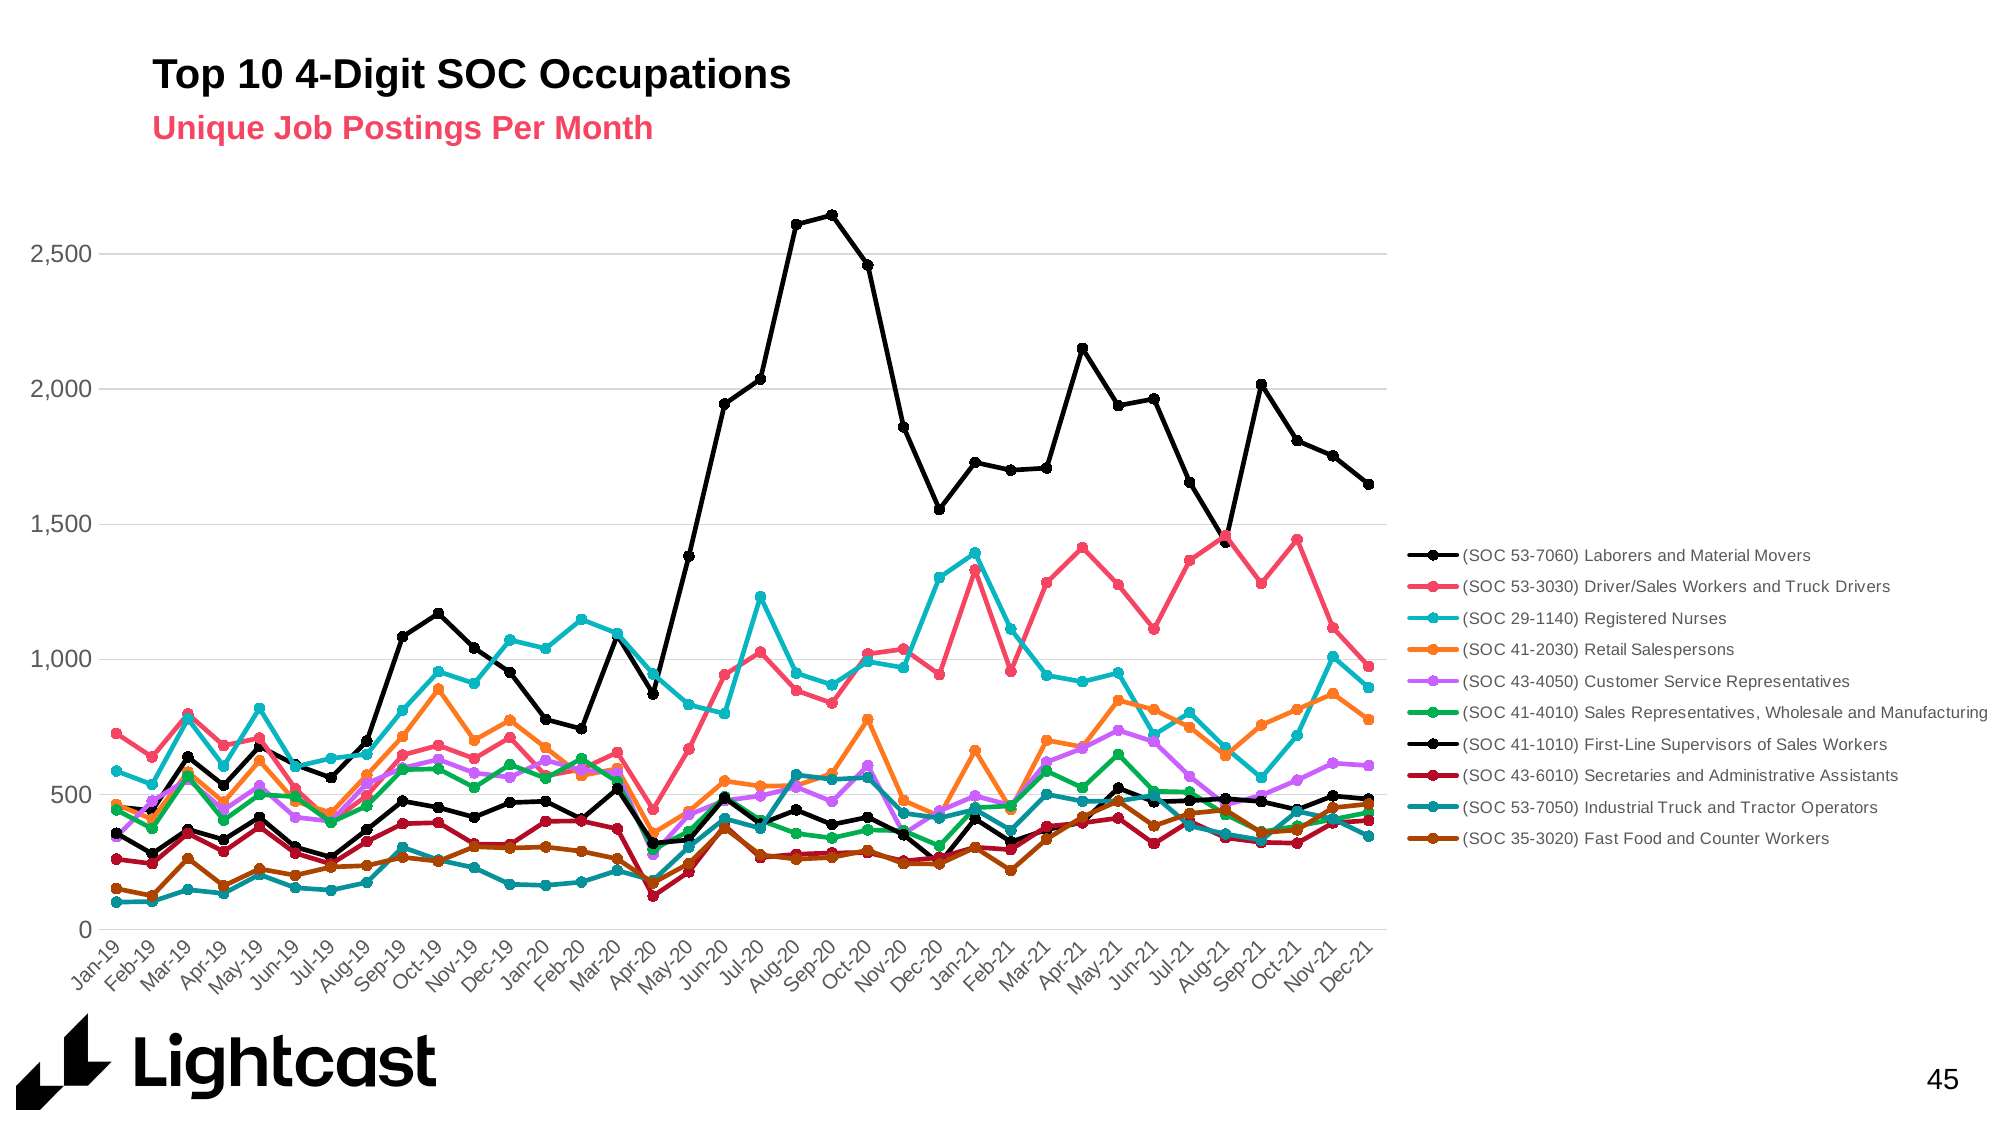

# Top 10 4-Digit SOC Occupations
Unique Job Postings Per Month

### Chart

| Category | (SOC 53-7060) Laborers and Material Movers | (SOC 53-3030) Driver/Sales Workers and Truck Drivers | (SOC 29-1140) Registered Nurses | (SOC 41-2030) Retail Salespersons | (SOC 43-4050) Customer Service Representatives | (SOC 41-4010) Sales Representatives, Wholesale and Manufacturing | (SOC 41-1010) First-Line Supervisors of Sales Workers | (SOC 43-6010) Secretaries and Administrative Assistants | (SOC 53-7050) Industrial Truck and Tractor Operators | (SOC 35-3020) Fast Food and Counter Workers |
|---|---|---|---|---|---|---|---|---|---|---|
| Jan-19 | 454.0 | 726.0 | 587.0 | 463.0 | 344.0 | 443.0 | 357.0 | 261.0 | 102.0 | 152.0 |
| Feb-19 | 441.0 | 639.0 | 537.0 | 409.0 | 476.0 | 374.0 | 281.0 | 244.0 | 104.0 | 125.0 |
| Mar-19 | 639.0 | 798.0 | 780.0 | 583.0 | 556.0 | 568.0 | 371.0 | 356.0 | 148.0 | 264.0 |
| Apr-19 | 534.0 | 681.0 | 605.0 | 472.0 | 443.0 | 405.0 | 333.0 | 289.0 | 134.0 | 162.0 |
| May-19 | 678.0 | 709.0 | 819.0 | 625.0 | 532.0 | 500.0 | 416.0 | 381.0 | 204.0 | 225.0 |
| Jun-19 | 610.0 | 522.0 | 603.0 | 475.0 | 416.0 | 492.0 | 306.0 | 283.0 | 155.0 | 201.0 |
| Jul-19 | 562.0 | 399.0 | 634.0 | 432.0 | 401.0 | 397.0 | 268.0 | 243.0 | 146.0 | 232.0 |
| Aug-19 | 698.0 | 496.0 | 649.0 | 572.0 | 541.0 | 458.0 | 370.0 | 326.0 | 175.0 | 237.0 |
| Sep-19 | 1084.0 | 646.0 | 812.0 | 715.0 | 598.0 | 592.0 | 476.0 | 392.0 | 305.0 | 268.0 |
| Oct-19 | 1170.0 | 682.0 | 955.0 | 890.0 | 630.0 | 595.0 | 452.0 | 396.0 | 258.0 | 253.0 |
| Nov-19 | 1042.0 | 633.0 | 911.0 | 701.0 | 580.0 | 526.0 | 416.0 | 317.0 | 229.0 | 307.0 |
| Dec-19 | 952.0 | 711.0 | 1072.0 | 775.0 | 564.0 | 611.0 | 470.0 | 315.0 | 168.0 | 302.0 |
| Jan-20 | 778.0 | 569.0 | 1040.0 | 673.0 | 627.0 | 560.0 | 475.0 | 401.0 | 164.0 | 306.0 |
| Feb-20 | 743.0 | 594.0 | 1148.0 | 570.0 | 591.0 | 633.0 | 409.0 | 402.0 | 176.0 | 290.0 |
| Mar-20 | 1089.0 | 656.0 | 1096.0 | 596.0 | 580.0 | 547.0 | 521.0 | 373.0 | 219.0 | 262.0 |
| Apr-20 | 872.0 | 445.0 | 946.0 | 357.0 | 279.0 | 297.0 | 320.0 | 124.0 | 182.0 | 173.0 |
| May-20 | 1382.0 | 668.0 | 832.0 | 438.0 | 425.0 | 364.0 | 332.0 | 214.0 | 306.0 | 245.0 |
| Jun-20 | 1945.0 | 943.0 | 799.0 | 550.0 | 478.0 | 492.0 | 487.0 | 385.0 | 411.0 | 375.0 |
| Jul-20 | 2037.0 | 1027.0 | 1232.0 | 531.0 | 495.0 | 405.0 | 391.0 | 267.0 | 375.0 | 277.0 |
| Aug-20 | 2609.0 | 885.0 | 949.0 | 533.0 | 528.0 | 356.0 | 443.0 | 279.0 | 573.0 | 261.0 |
| Sep-20 | 2644.0 | 838.0 | 906.0 | 578.0 | 474.0 | 339.0 | 389.0 | 284.0 | 556.0 | 267.0 |
| Oct-20 | 2459.0 | 1020.0 | 992.0 | 778.0 | 607.0 | 369.0 | 416.0 | 285.0 | 563.0 | 294.0 |
| Nov-20 | 1860.0 | 1038.0 | 969.0 | 478.0 | 355.0 | 366.0 | 351.0 | 254.0 | 431.0 | 244.0 |
| Dec-20 | 1555.0 | 944.0 | 1303.0 | 420.0 | 439.0 | 310.0 | 245.0 | 267.0 | 413.0 | 243.0 |
| Jan-21 | 1729.0 | 1331.0 | 1394.0 | 663.0 | 495.0 | 451.0 | 410.0 | 305.0 | 445.0 | 304.0 |
| Feb-21 | 1700.0 | 956.0 | 1112.0 | 445.0 | 460.0 | 458.0 | 325.0 | 296.0 | 368.0 | 219.0 |
| Mar-21 | 1708.0 | 1284.0 | 941.0 | 701.0 | 620.0 | 587.0 | 370.0 | 382.0 | 501.0 | 335.0 |
| Apr-21 | 2151.0 | 1414.0 | 917.0 | 676.0 | 671.0 | 525.0 | 397.0 | 395.0 | 475.0 | 417.0 |
| May-21 | 1939.0 | 1276.0 | 950.0 | 849.0 | 738.0 | 649.0 | 524.0 | 413.0 | 476.0 | 476.0 |
| Jun-21 | 1964.0 | 1112.0 | 721.0 | 814.0 | 695.0 | 512.0 | 473.0 | 318.0 | 497.0 | 384.0 |
| Jul-21 | 1655.0 | 1367.0 | 803.0 | 749.0 | 567.0 | 509.0 | 477.0 | 401.0 | 384.0 | 430.0 |
| Aug-21 | 1434.0 | 1458.0 | 673.0 | 644.0 | 462.0 | 426.0 | 485.0 | 340.0 | 354.0 | 443.0 |
| Sep-21 | 2018.0 | 1281.0 | 562.0 | 757.0 | 497.0 | 362.0 | 474.0 | 323.0 | 331.0 | 359.0 |
| Oct-21 | 1809.0 | 1444.0 | 719.0 | 815.0 | 553.0 | 383.0 | 444.0 | 320.0 | 438.0 | 369.0 |
| Nov-21 | 1753.0 | 1117.0 | 1010.0 | 873.0 | 616.0 | 408.0 | 495.0 | 395.0 | 410.0 | 451.0 |
| Dec-21 | 1648.0 | 974.0 | 895.0 | 777.0 | 607.0 | 434.0 | 483.0 | 404.0 | 346.0 | 465.0 |